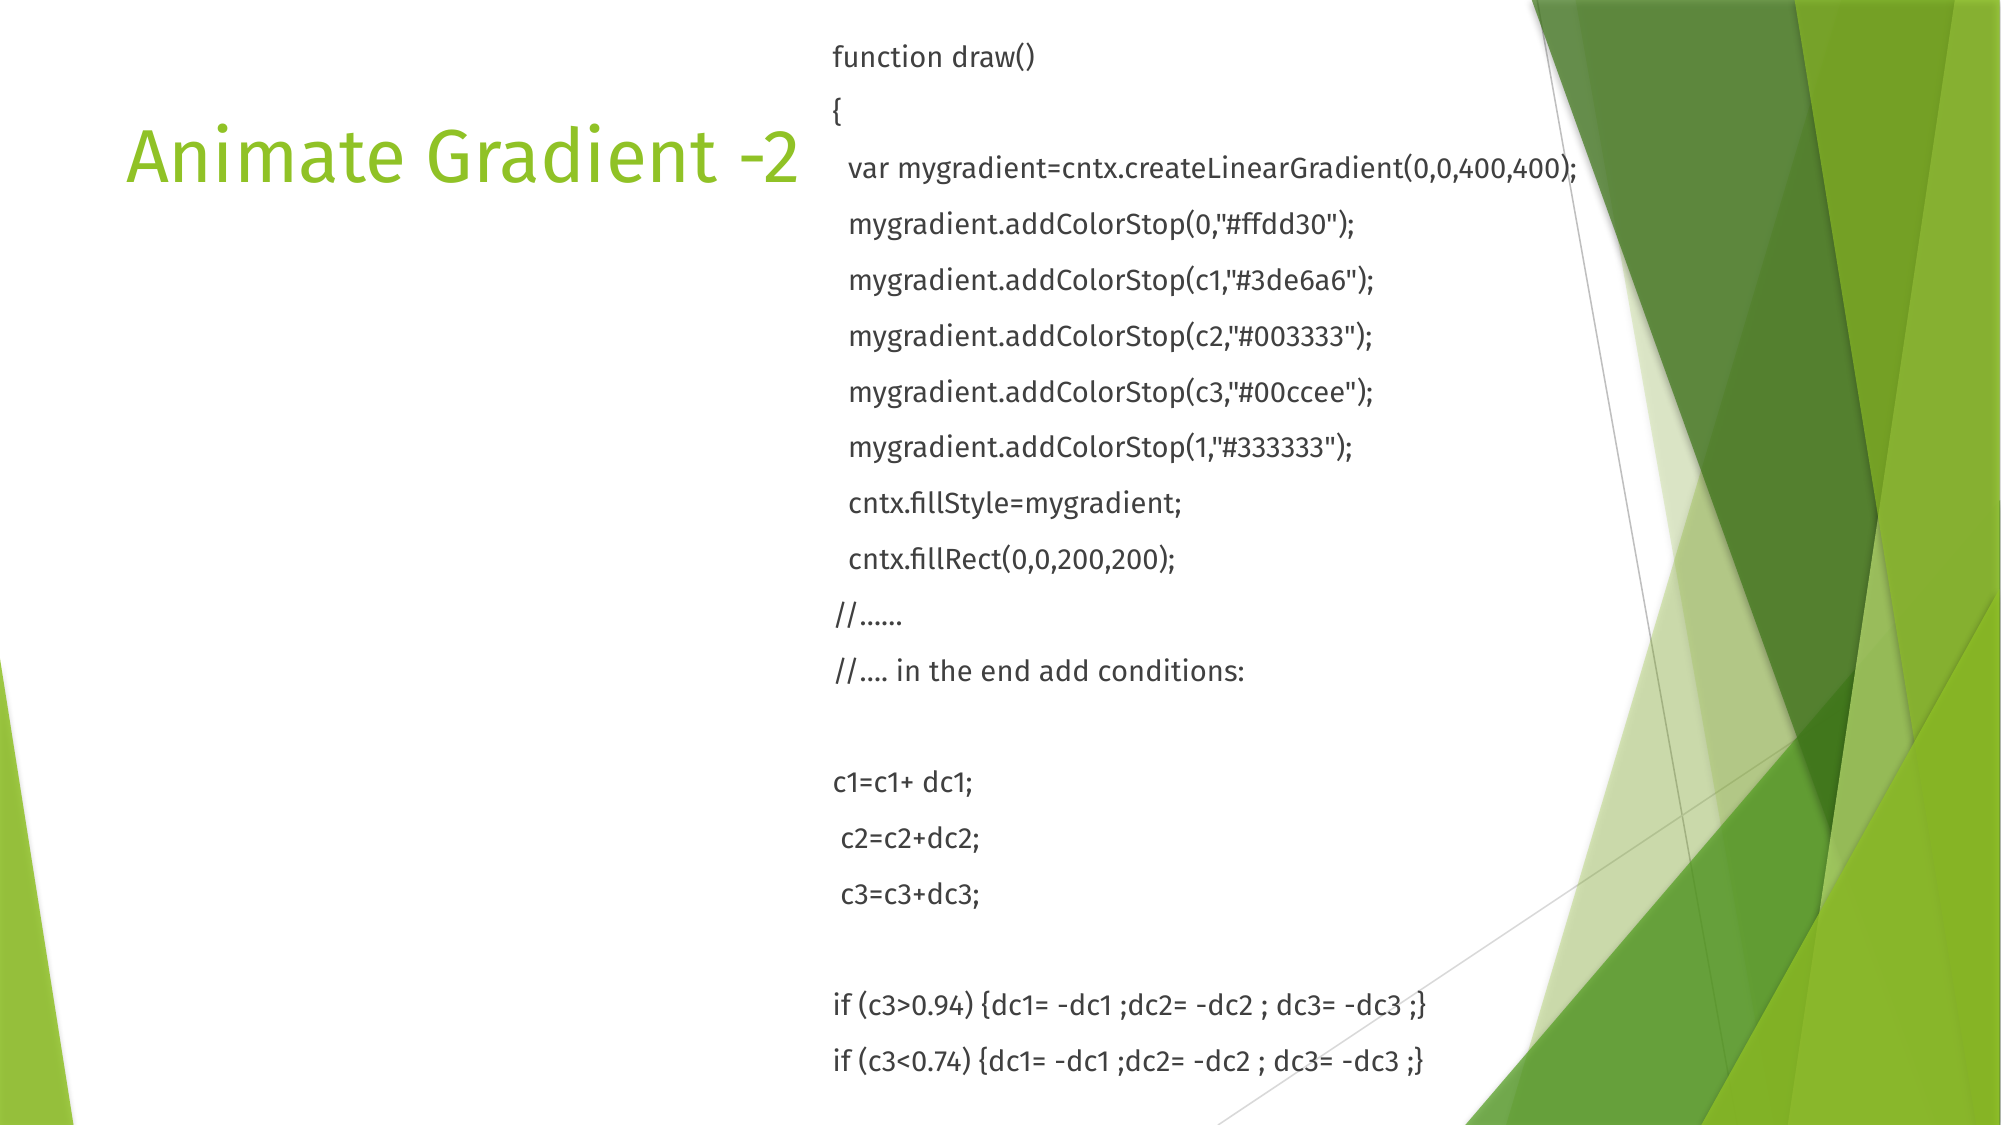

function draw()
{
  var mygradient=cntx.createLinearGradient(0,0,400,400);
  mygradient.addColorStop(0,"#ffdd30");
  mygradient.addColorStop(c1,"#3de6a6");
  mygradient.addColorStop(c2,"#003333");
  mygradient.addColorStop(c3,"#00ccee");
  mygradient.addColorStop(1,"#333333");
  cntx.fillStyle=mygradient;
  cntx.fillRect(0,0,200,200);
//……
//…. in the end add conditions:

c1=c1+ dc1;
 c2=c2+dc2;
 c3=c3+dc3;

if (c3>0.94) {dc1= -dc1 ;dc2= -dc2 ; dc3= -dc3 ;}
if (c3<0.74) {dc1= -dc1 ;dc2= -dc2 ; dc3= -dc3 ;}
# Animate Gradient -2